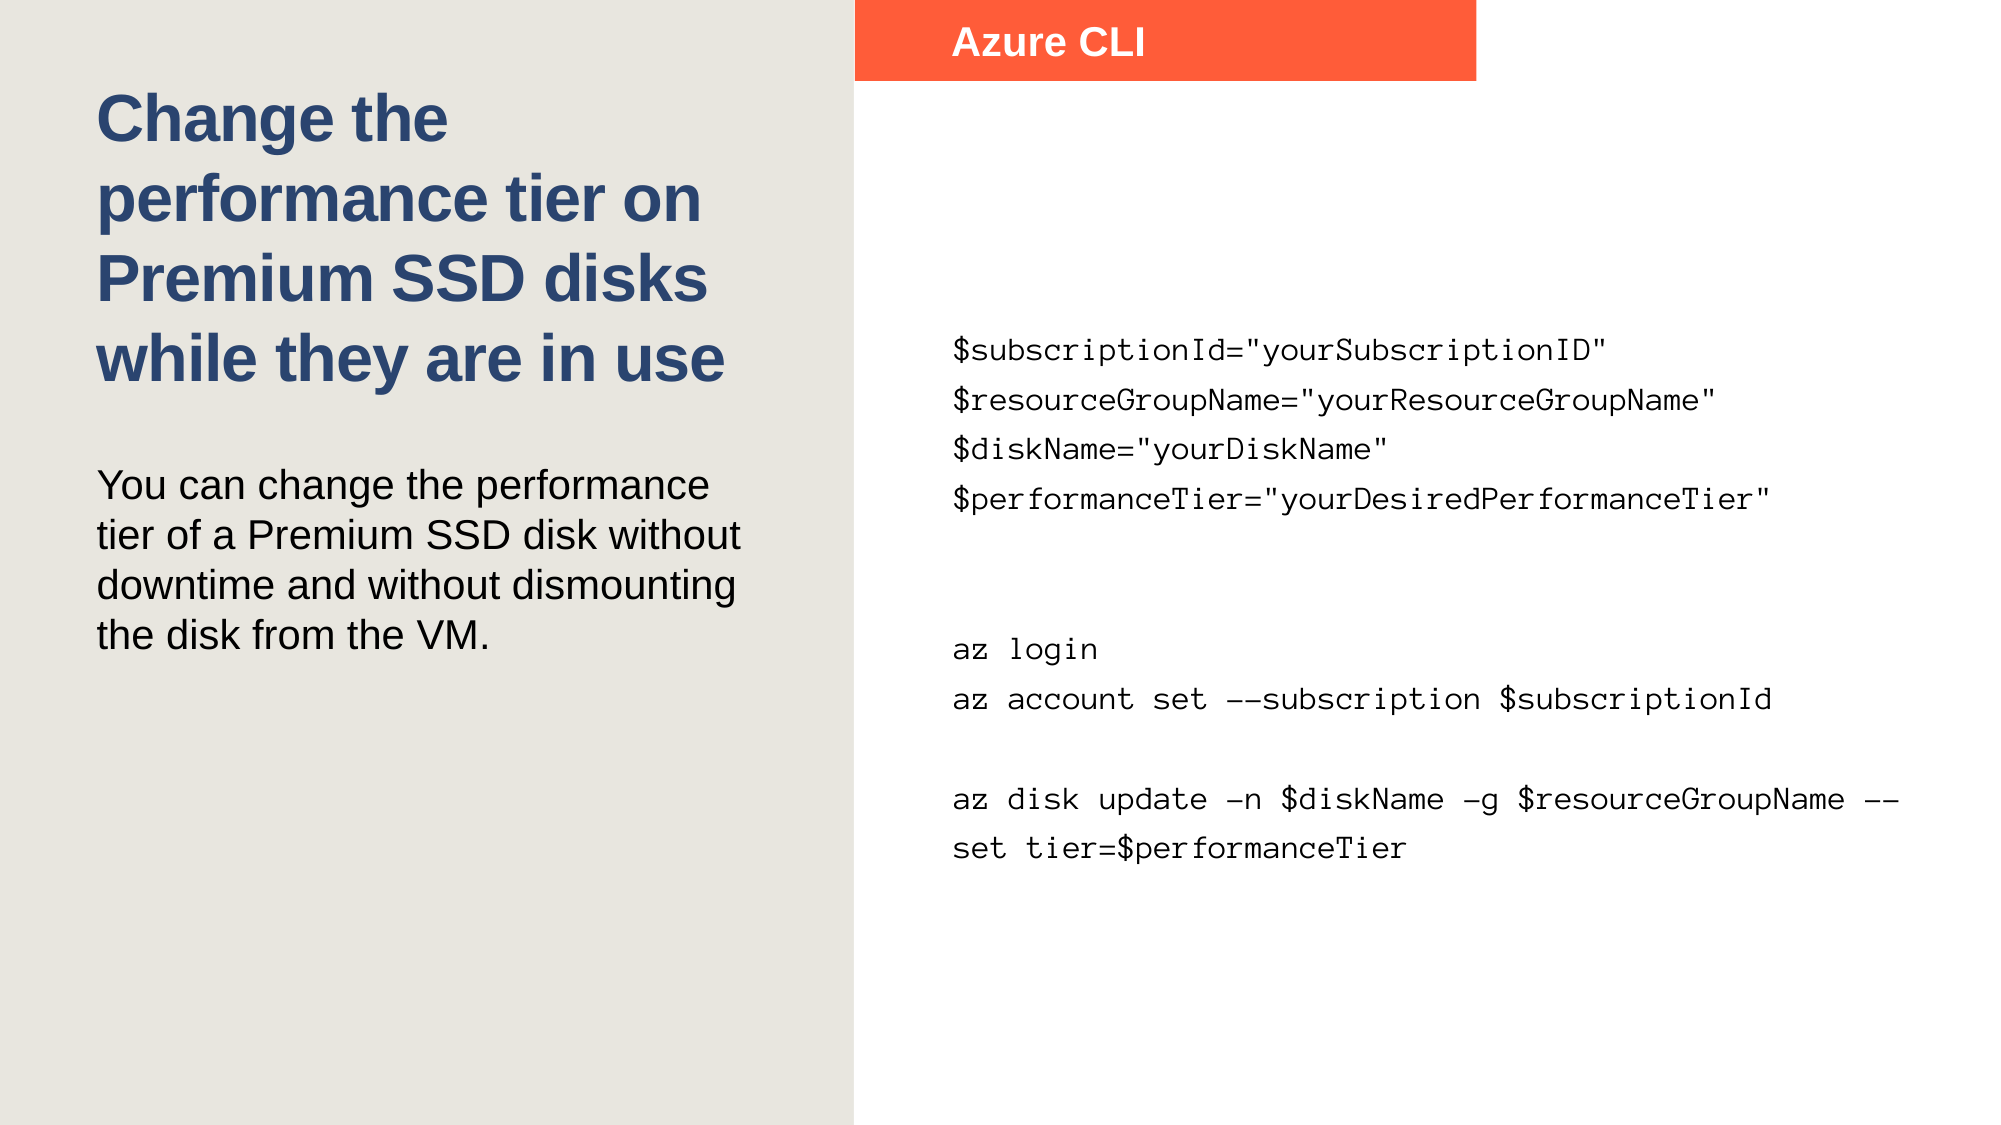

Azure CLI
# Change the performance tier on Premium SSD disks while they are in use
$subscriptionId="yourSubscriptionID"
$resourceGroupName="yourResourceGroupName"
$diskName="yourDiskName"
$performanceTier="yourDesiredPerformanceTier"
az login
az account set --subscription $subscriptionId
az disk update -n $diskName -g $resourceGroupName --set tier=$performanceTier
You can change the performance tier of a Premium SSD disk without downtime and without dismounting the disk from the VM.